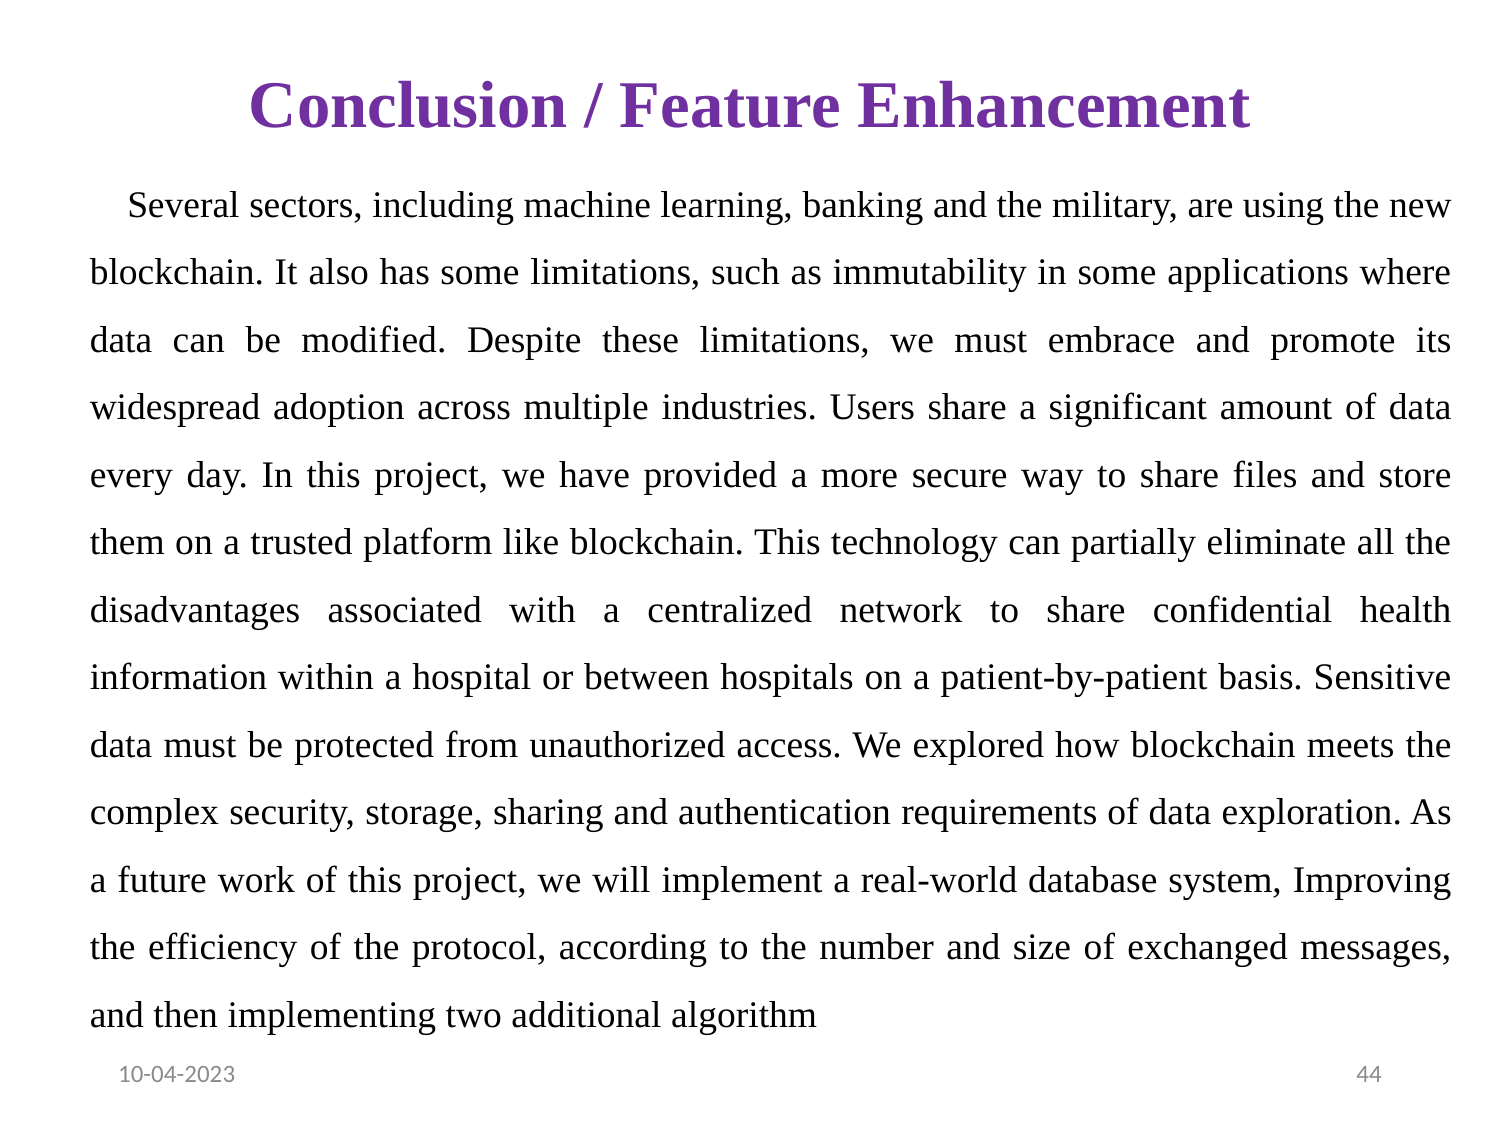

# Conclusion / Feature Enhancement
Several sectors, including machine learning, banking and the military, are using the new blockchain. It also has some limitations, such as immutability in some applications where data can be modified. Despite these limitations, we must embrace and promote its widespread adoption across multiple industries. Users share a significant amount of data every day. In this project, we have provided a more secure way to share files and store them on a trusted platform like blockchain. This technology can partially eliminate all the disadvantages associated with a centralized network to share confidential health information within a hospital or between hospitals on a patient-by-patient basis. Sensitive data must be protected from unauthorized access. We explored how blockchain meets the complex security, storage, sharing and authentication requirements of data exploration. As a future work of this project, we will implement a real-world database system, Improving the efficiency of the protocol, according to the number and size of exchanged messages, and then implementing two additional algorithm
10-04-2023
44